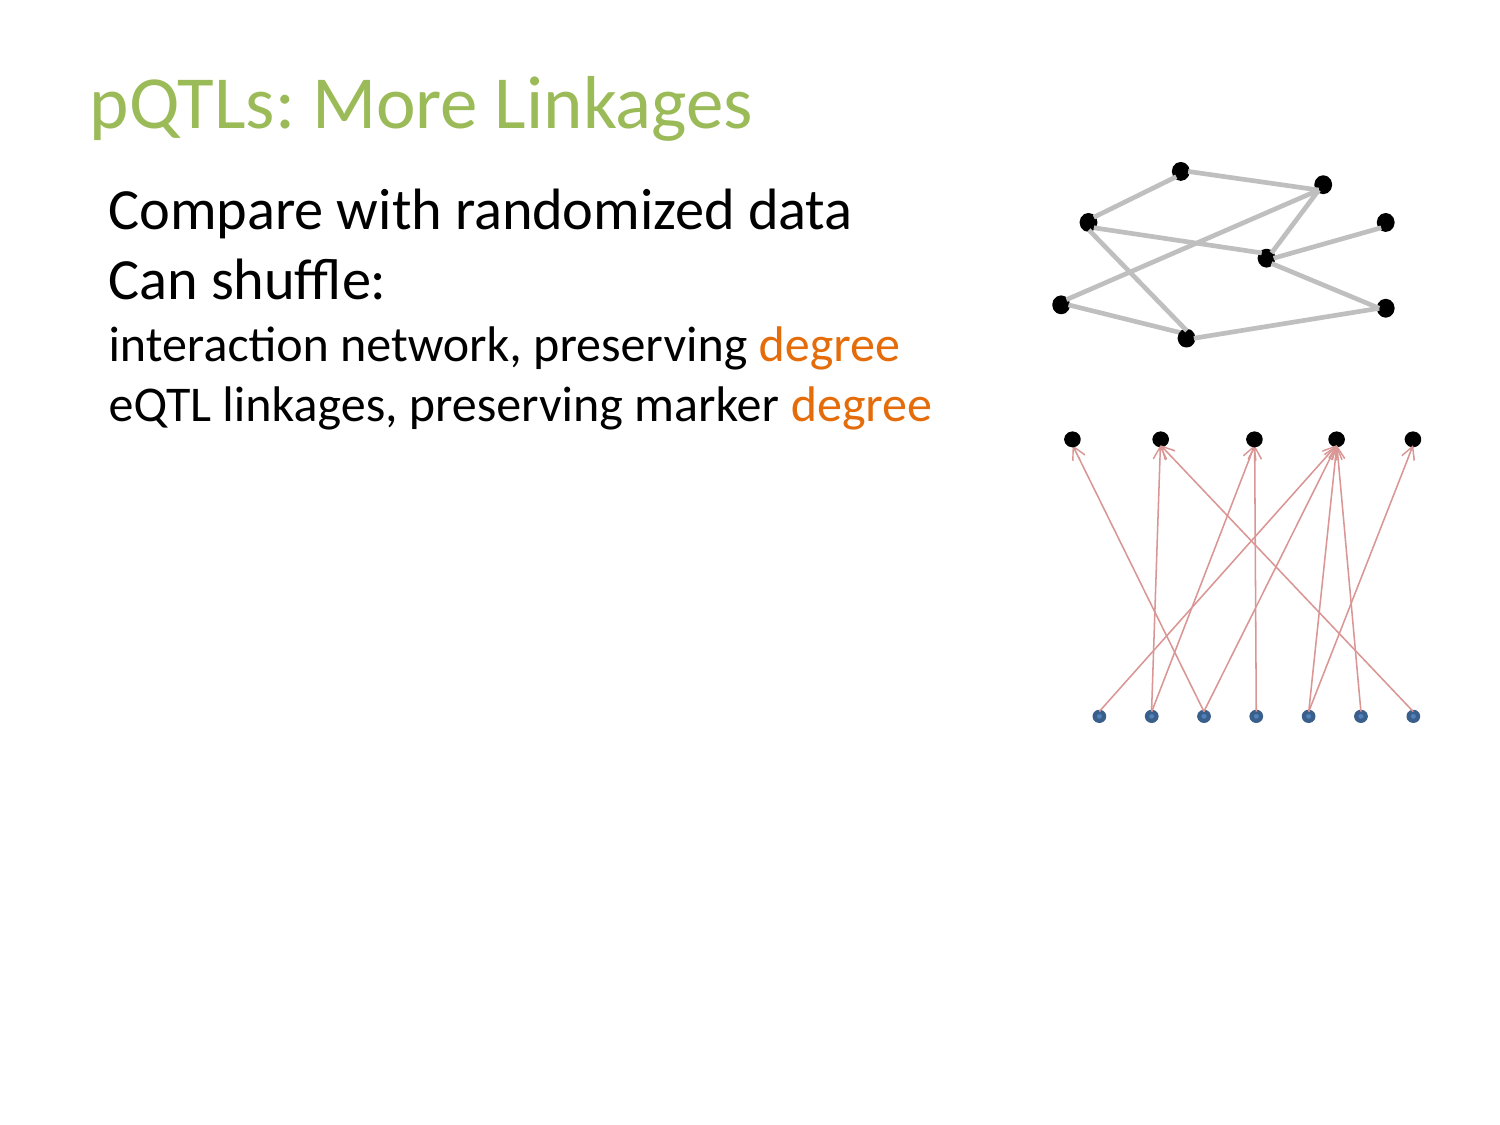

pQTLs: More Linkages
Compare with randomized data
Can shuffle:
interaction network, preserving degree
eQTL linkages, preserving marker degree